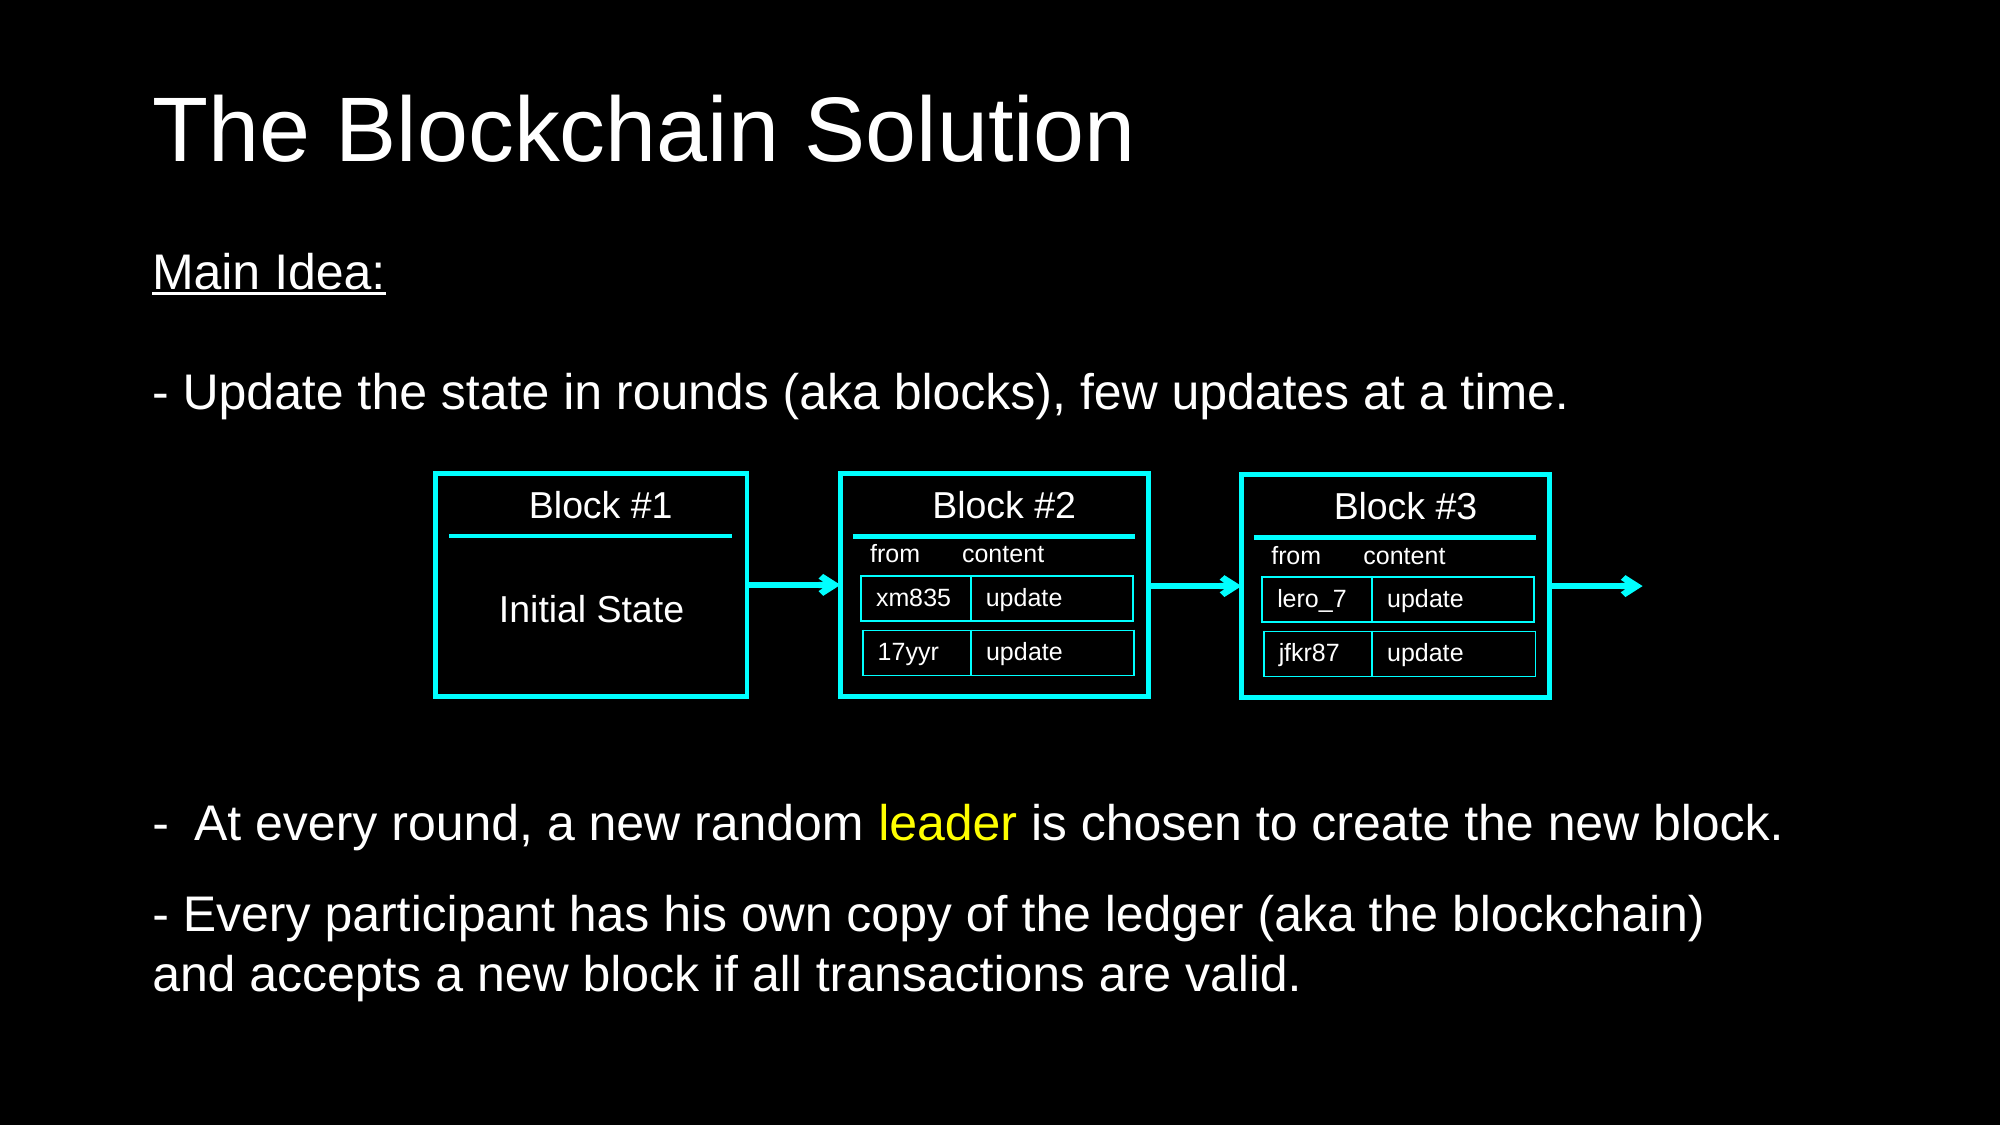

# The Blockchain Solution
Main Idea:

- Update the state in rounds (aka blocks), few updates at a time.
Block #1

Initial State

Block #2

Block #3
| from | content |
| --- | --- |
| from | content |
| --- | --- |
| xm835 | update |
| --- | --- |
| lero\_7 | update |
| --- | --- |
| 17yyr | update |
| --- | --- |
| jfkr87 | update |
| --- | --- |
-  At every round, a new random leader is chosen to create the new block.
- Every participant has his own copy of the ledger (aka the blockchain) and accepts a new block if all transactions are valid.